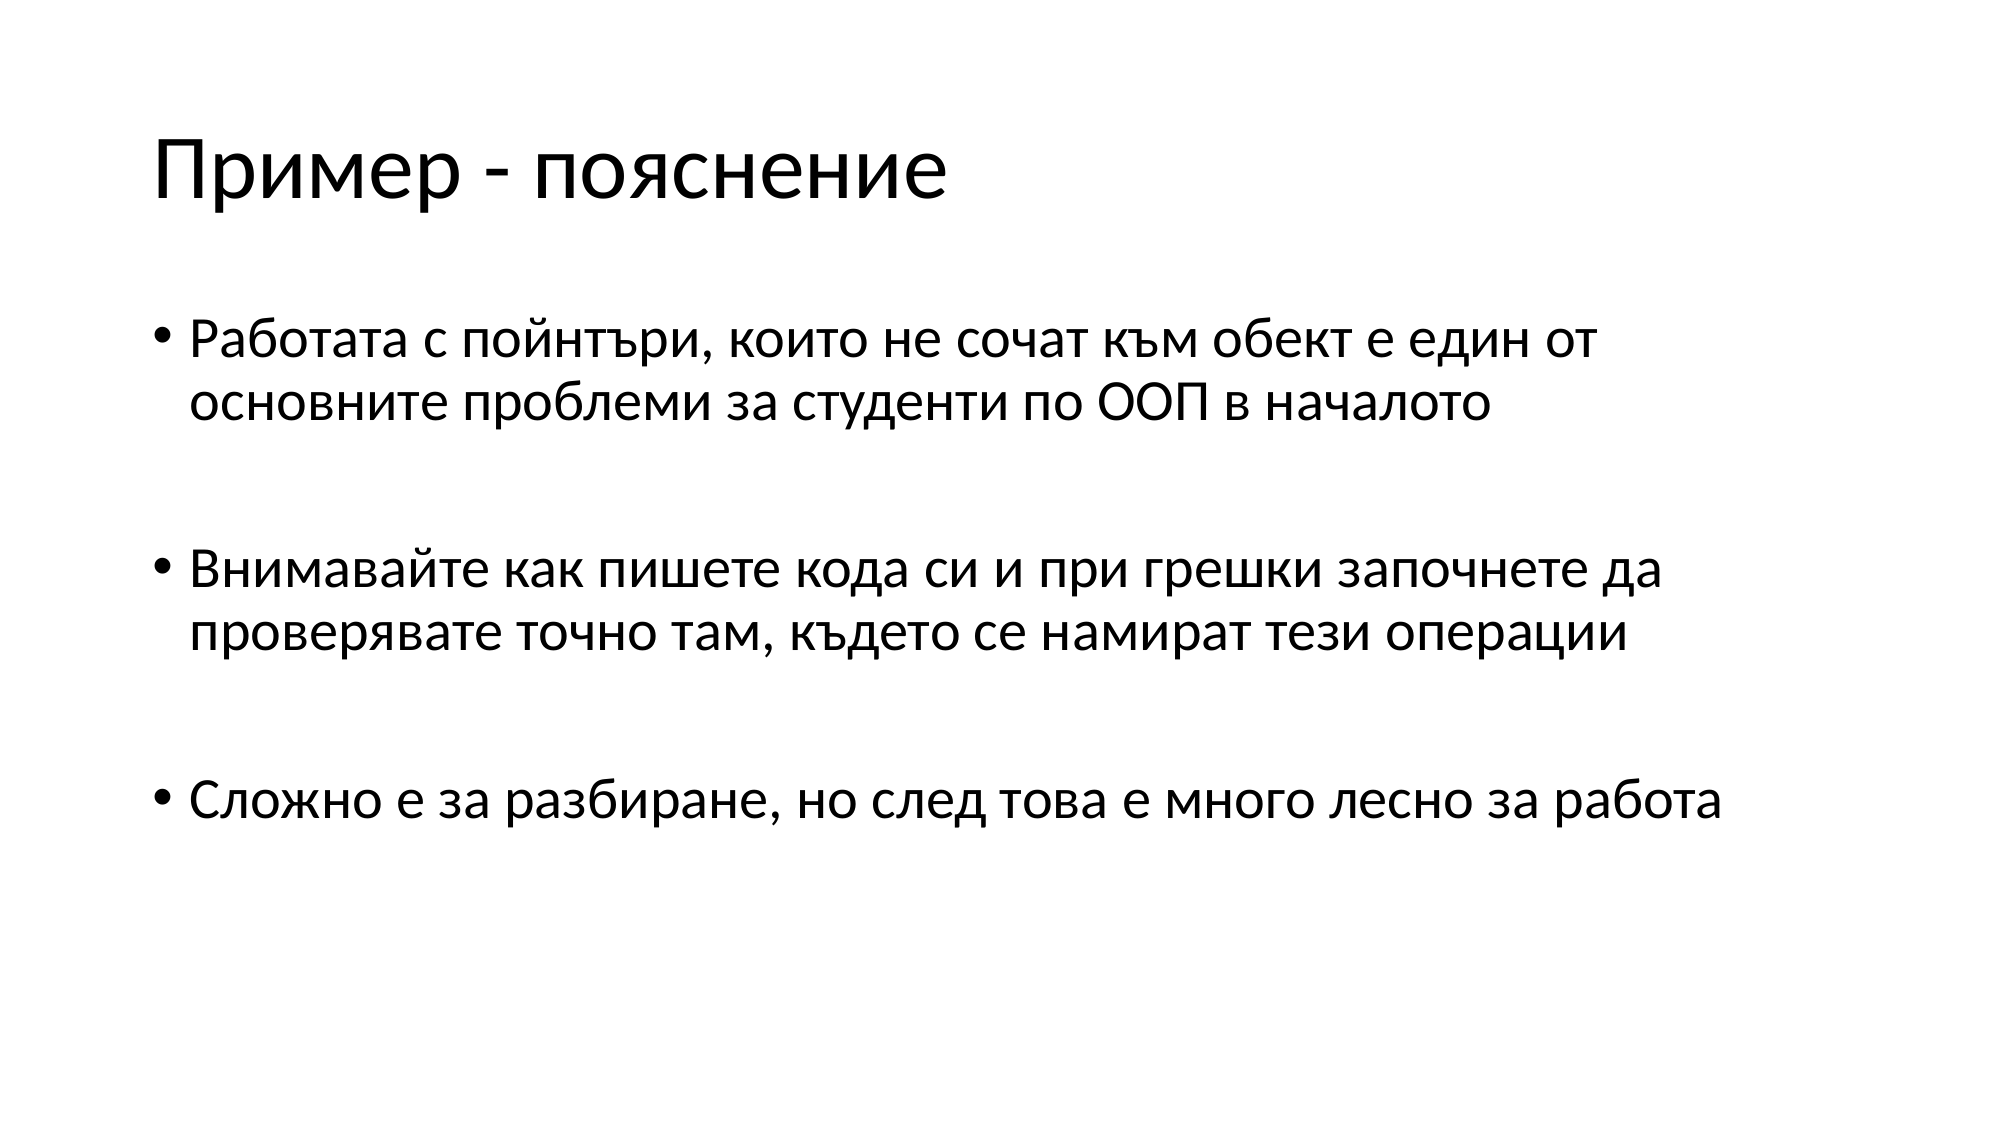

# Пример - пояснение
Работата с пойнтъри, които не сочат към обект е един от основните проблеми за студенти по ООП в началото

Внимавайте как пишете кода си и при грешки започнете да проверявате точно там, където се намират тези операции

Сложно е за разбиране, но след това е много лесно за работа